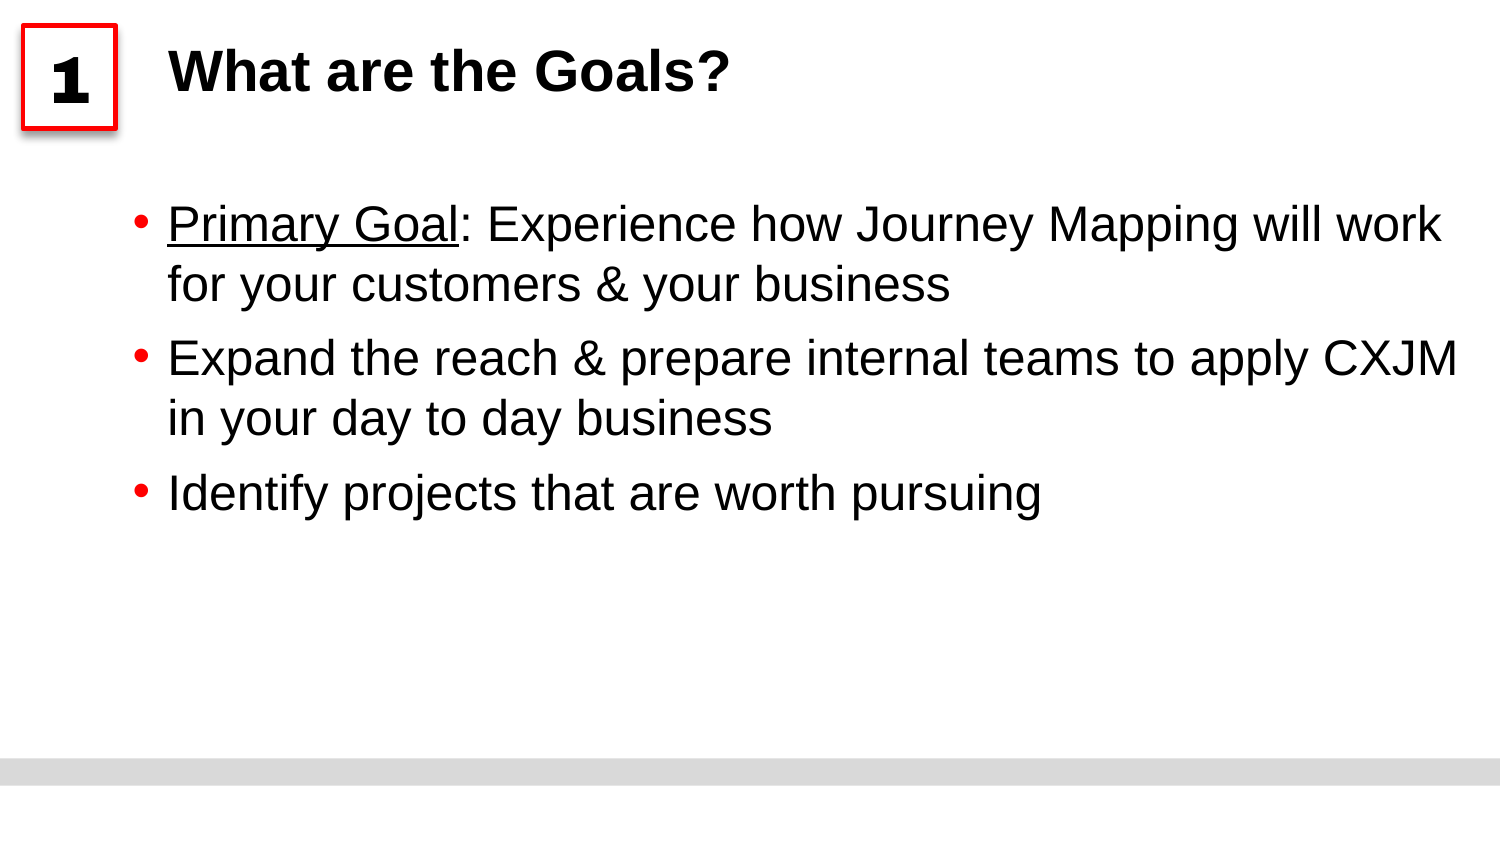

1
# What are the Goals?
Primary Goal: Experience how Journey Mapping will work for your customers & your business
Expand the reach & prepare internal teams to apply CXJM in your day to day business
Identify projects that are worth pursuing